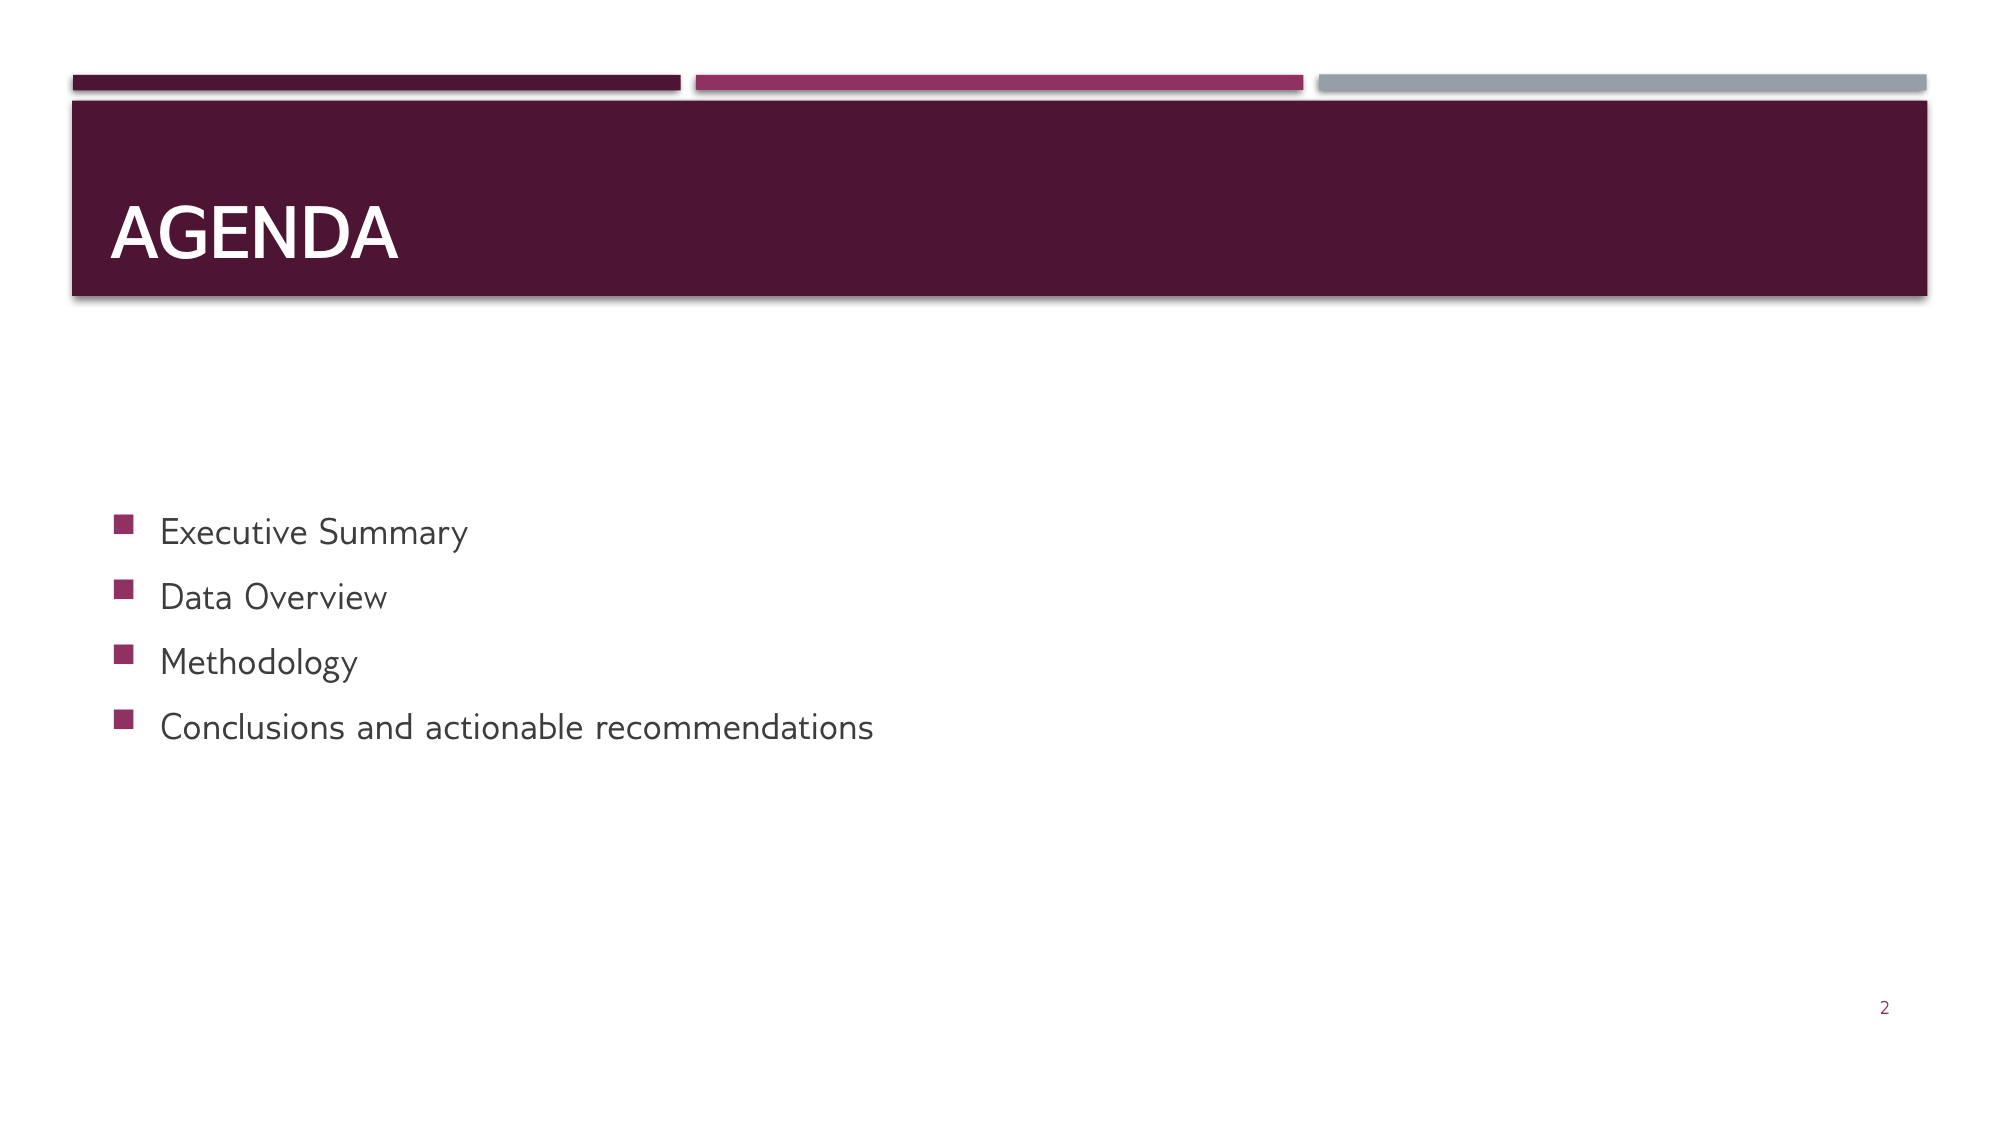

# Agenda
Executive Summary
Data Overview
Methodology
Conclusions and actionable recommendations

2